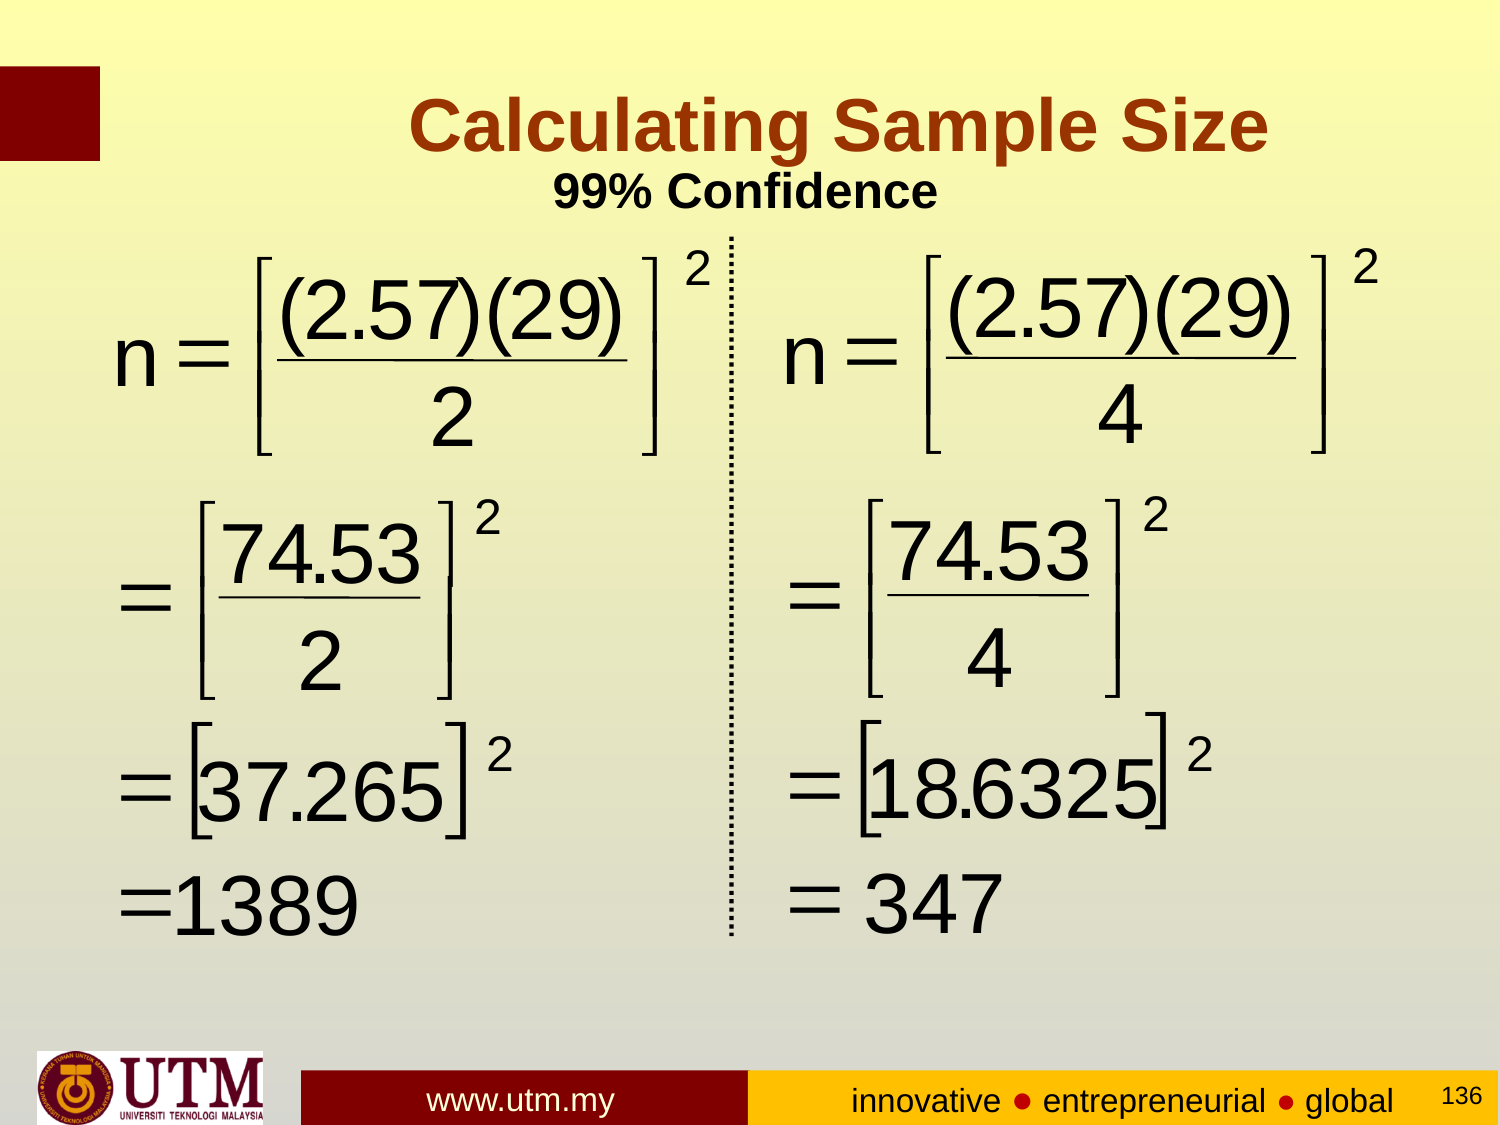

Calculating Sample Size
99% Confidence
2

(
2
.
57
)(
29
)
=
n

4

2

(
2
.
57
)(
29
)
=
n

2

2

74
.
53
=

4

2

74
.
53
=

2

]
[
2
=
6325
18
.
[
]
2
=
37
.
265
=
347
=
1389